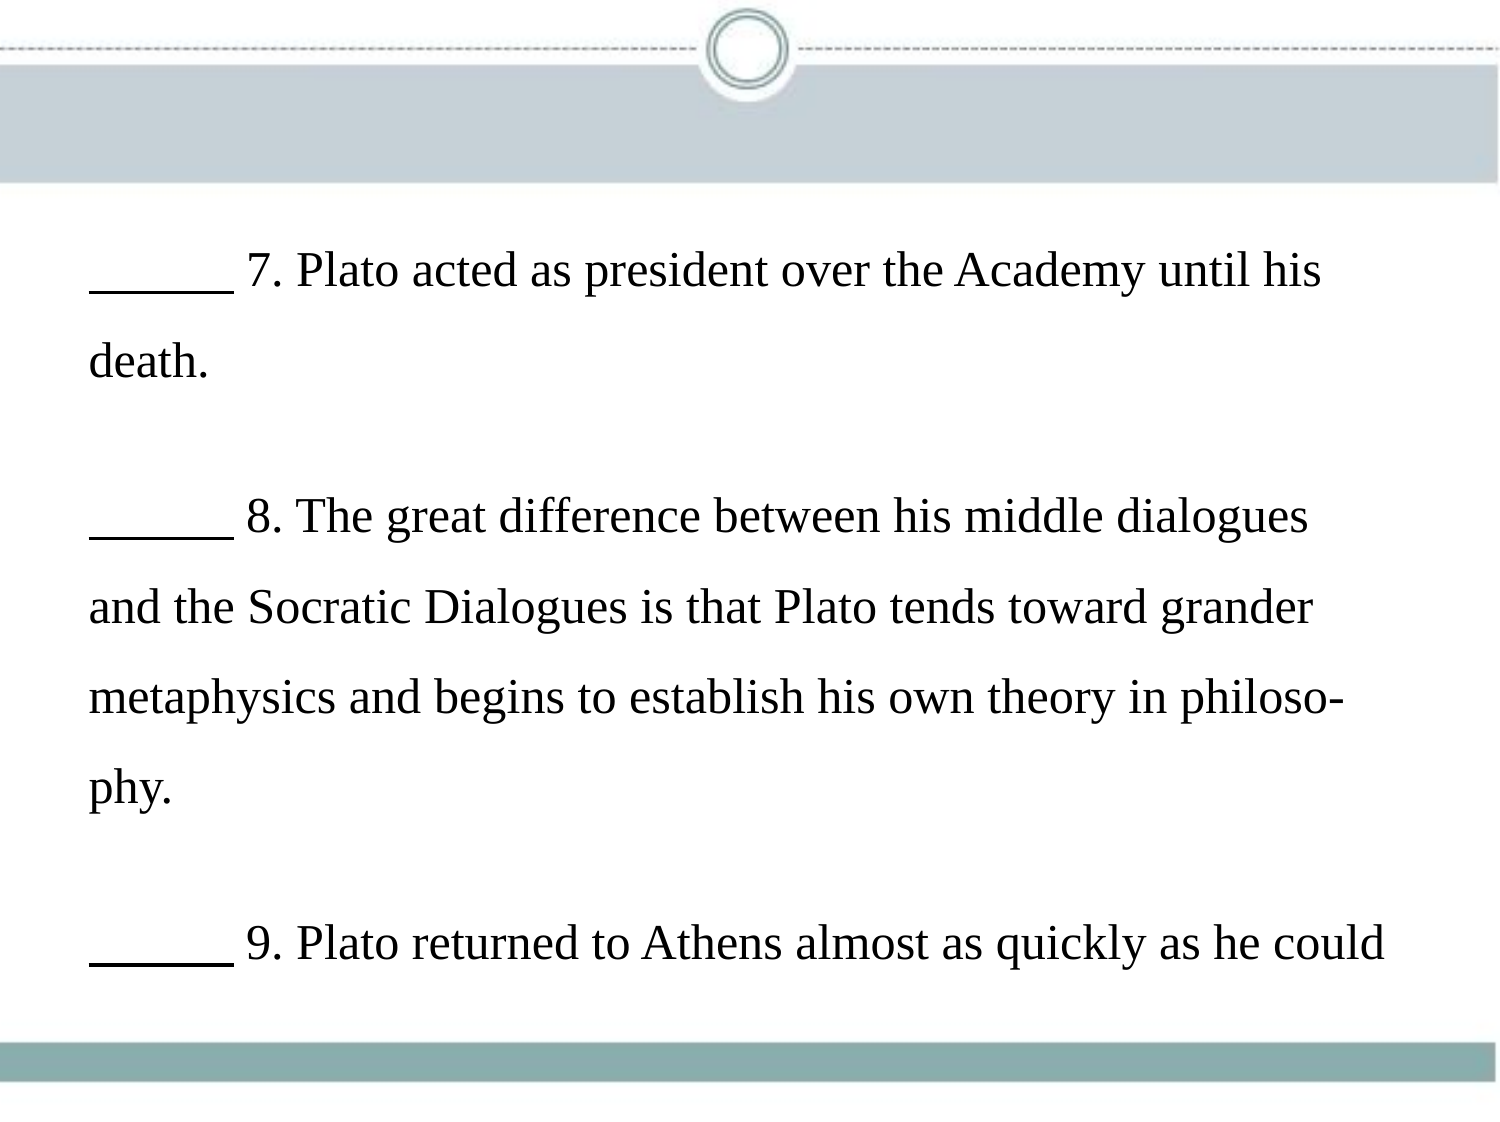

7. Plato acted as president over the Academy until his
death.
　　    8. The great difference between his middle dialogues
and the Socratic Dialogues is that Plato tends toward grander
metaphysics and begins to establish his own theory in philoso-
phy.
　　    9. Plato returned to Athens almost as quickly as he could